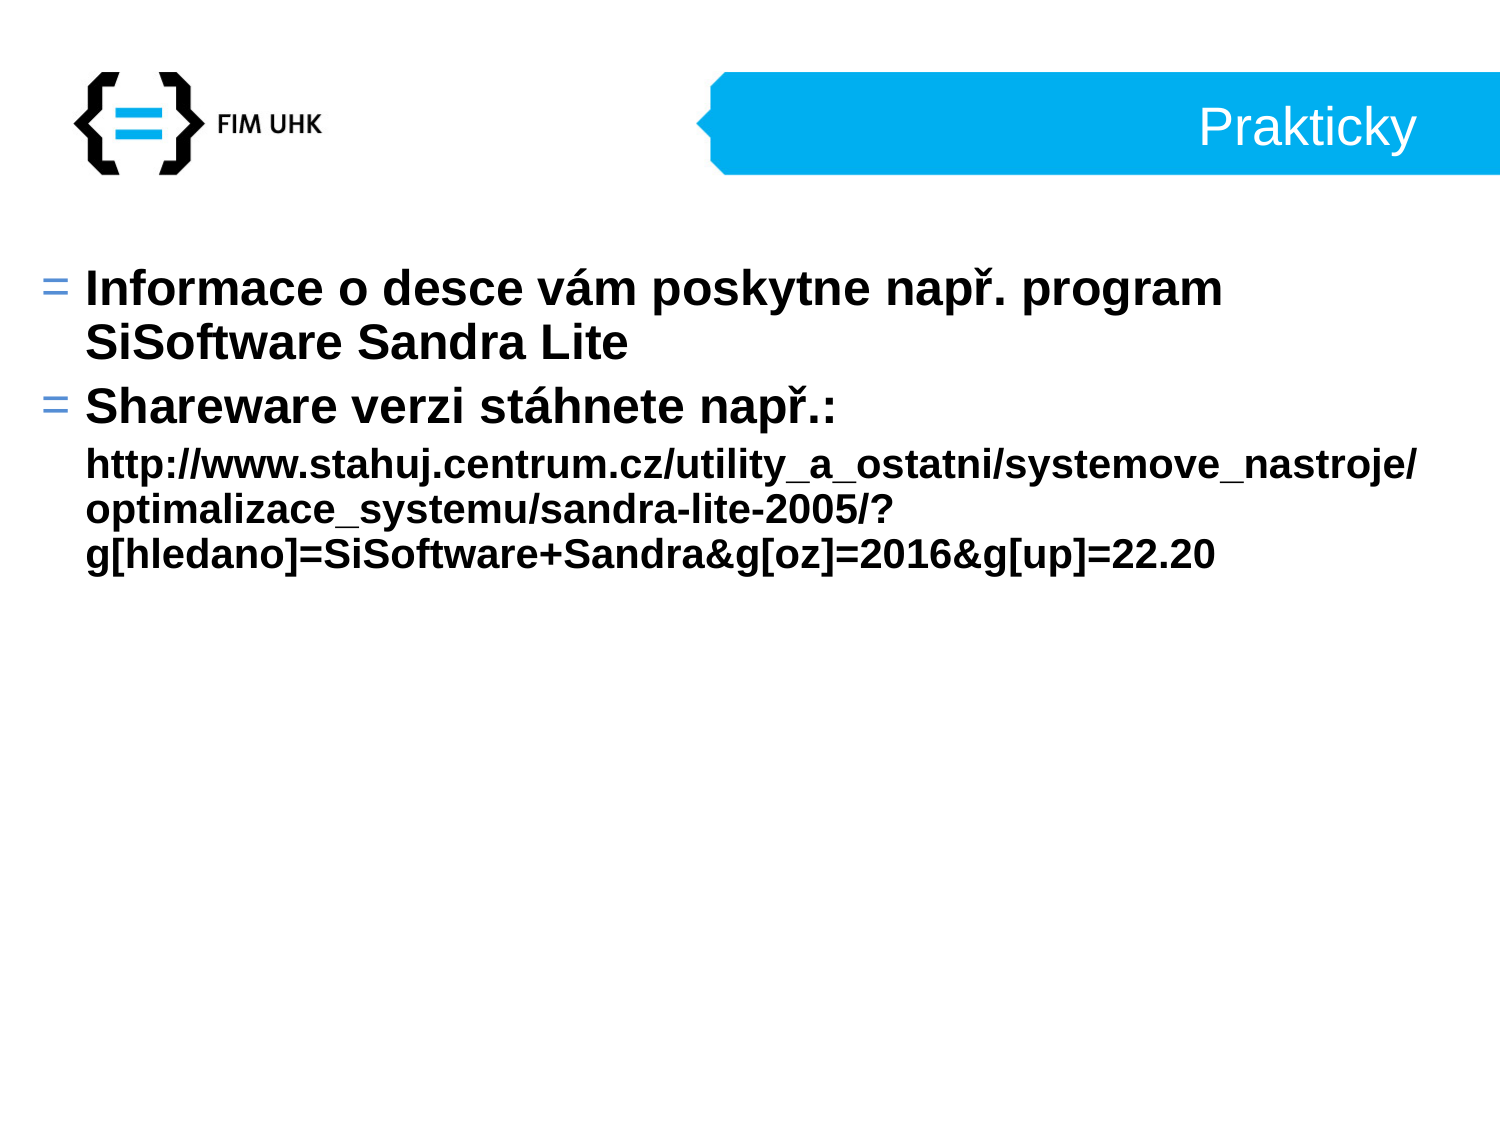

# Prakticky
Informace o desce vám poskytne např. program SiSoftware Sandra Lite
Shareware verzi stáhnete např.:
http://www.stahuj.centrum.cz/utility_a_ostatni/systemove_nastroje/optimalizace_systemu/sandra-lite-2005/?g[hledano]=SiSoftware+Sandra&g[oz]=2016&g[up]=22.20